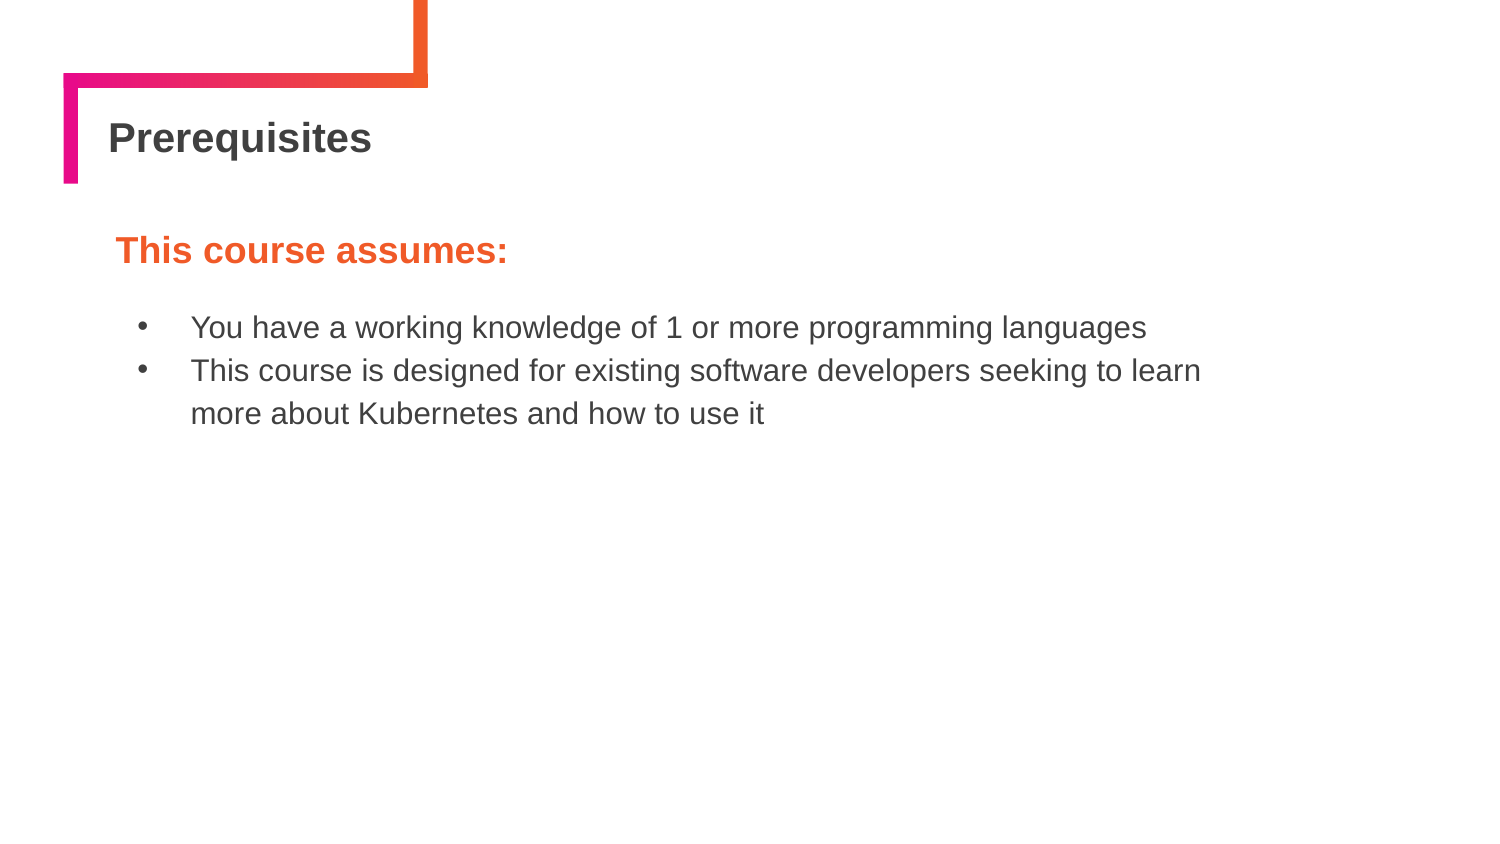

# Prerequisites
This course assumes:
You have a working knowledge of 1 or more programming languages
This course is designed for existing software developers seeking to learn more about Kubernetes and how to use it
3